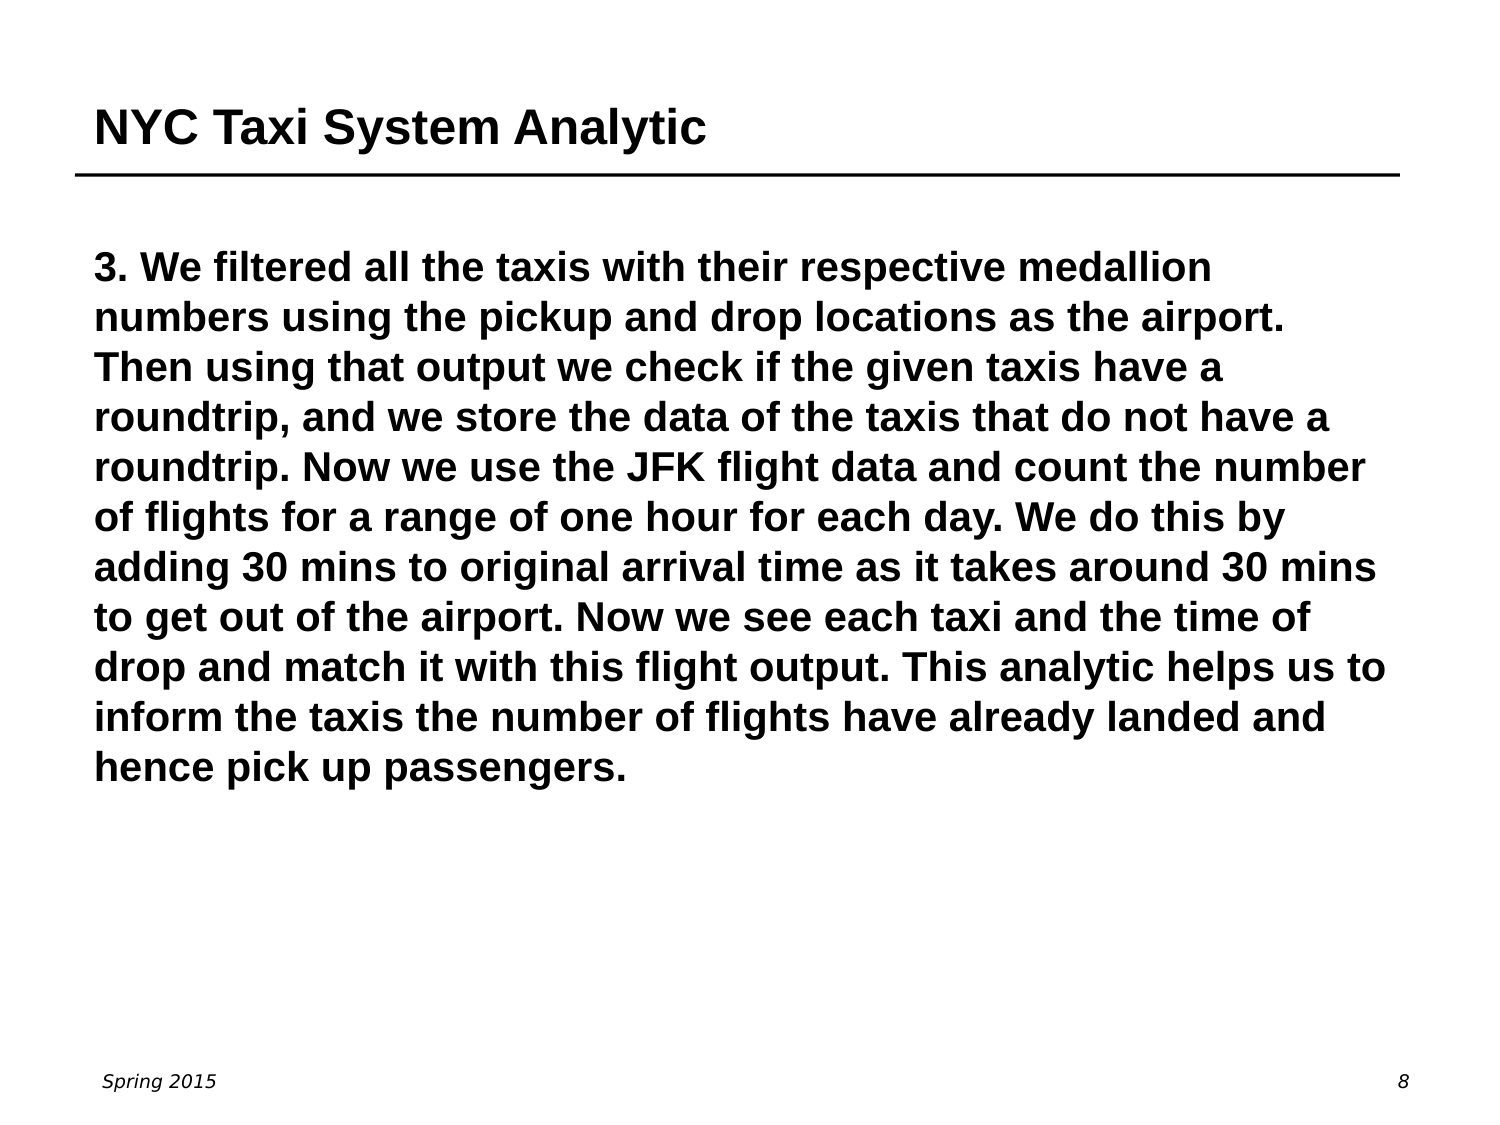

NYC Taxi System Analytic

3. We filtered all the taxis with their respective medallion numbers using the pickup and drop locations as the airport. Then using that output we check if the given taxis have a roundtrip, and we store the data of the taxis that do not have a roundtrip. Now we use the JFK flight data and count the number of flights for a range of one hour for each day. We do this by adding 30 mins to original arrival time as it takes around 30 mins to get out of the airport. Now we see each taxi and the time of drop and match it with this flight output. This analytic helps us to inform the taxis the number of flights have already landed and hence pick up passengers.
8